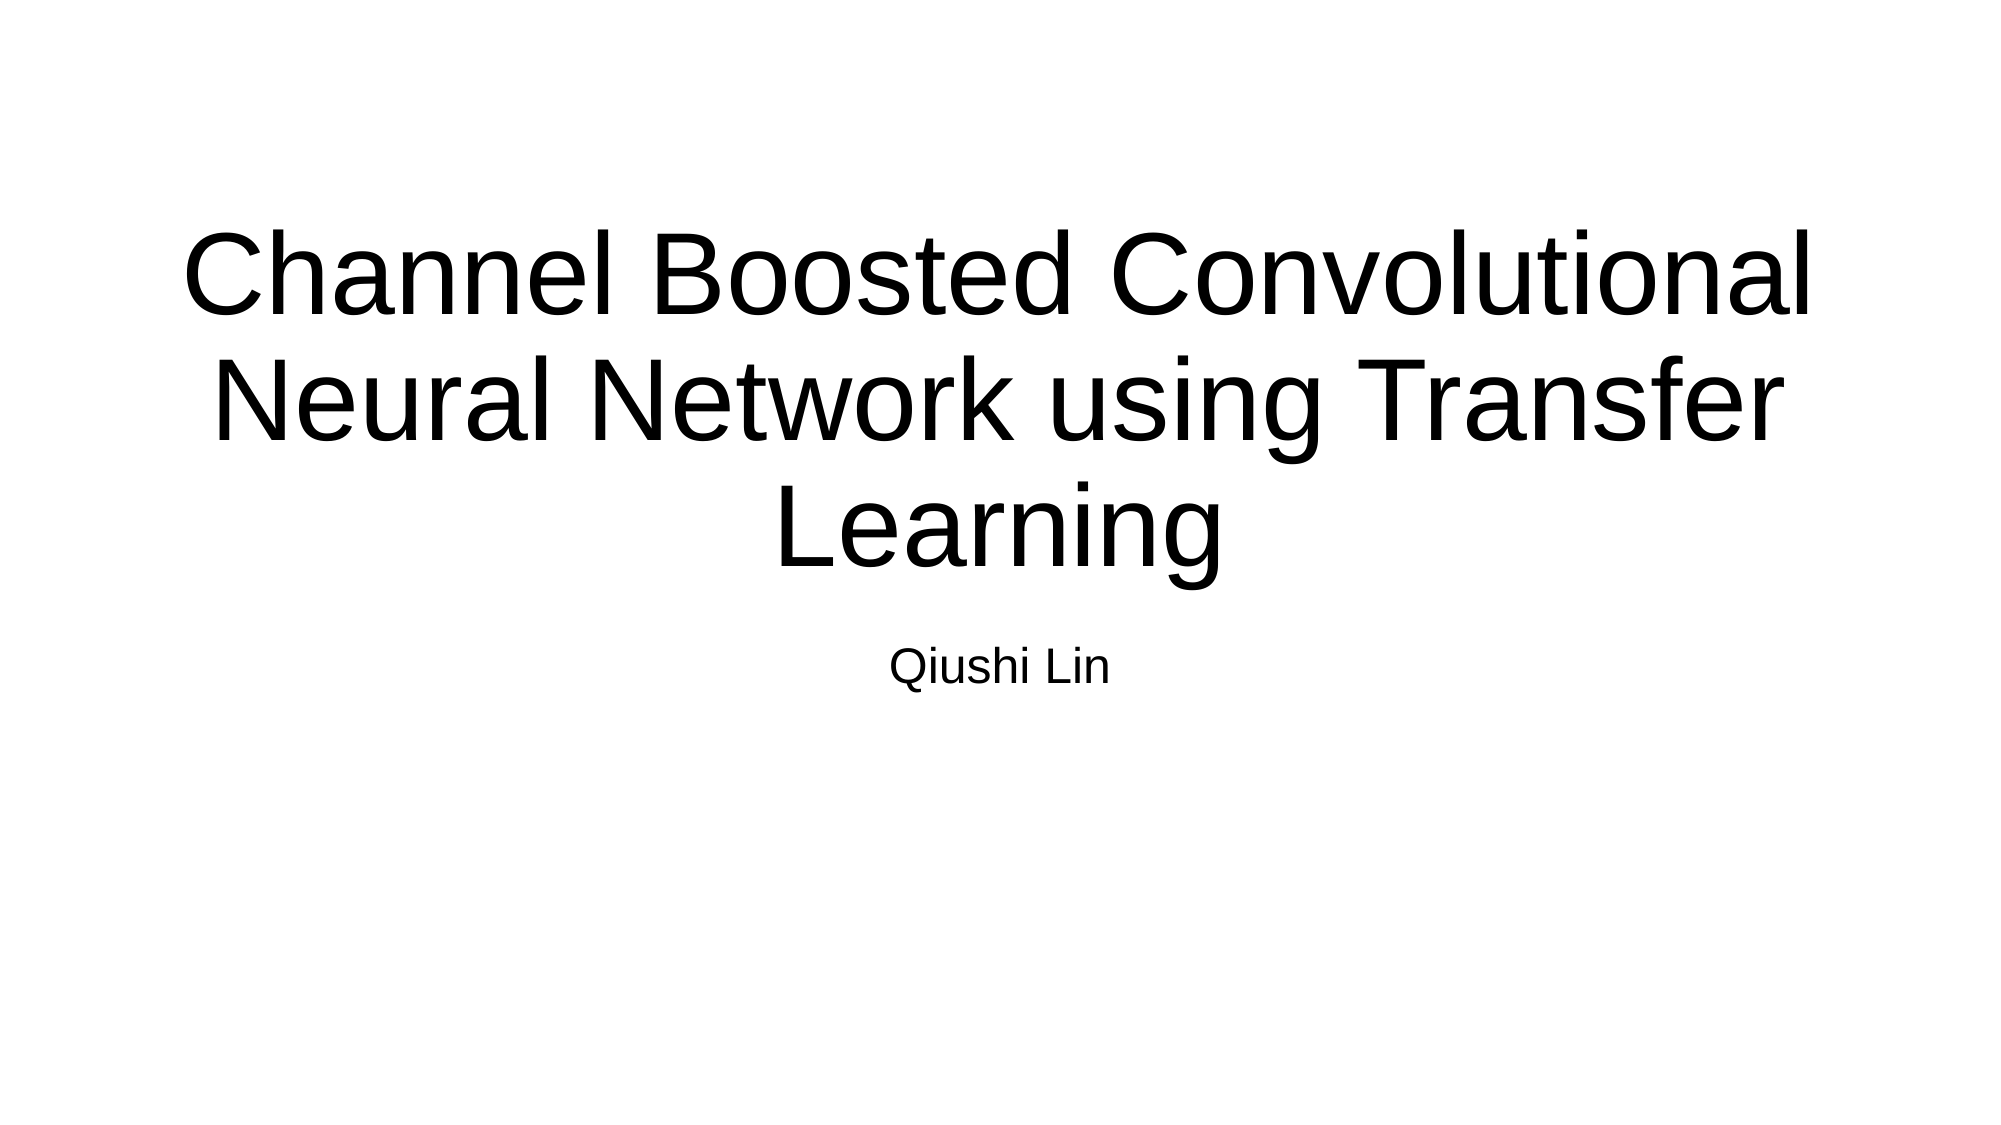

# Channel Boosted Convolutional Neural Network using Transfer Learning
Qiushi Lin